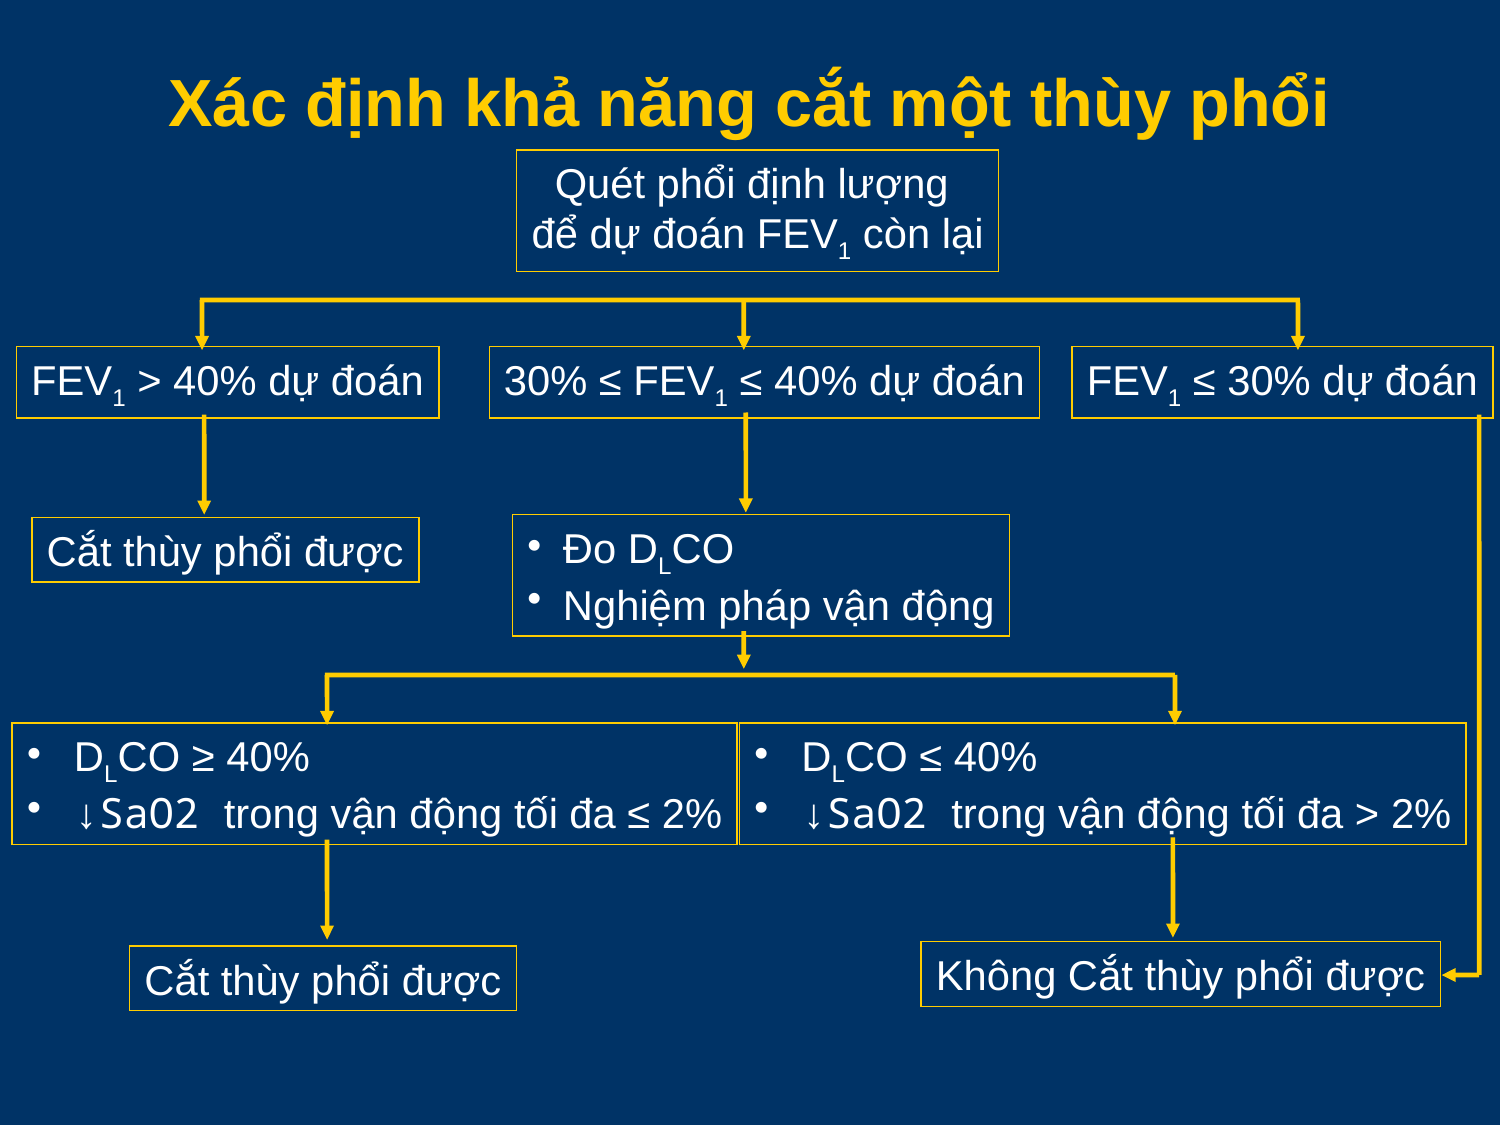

# Xác định khả năng cắt một thùy phổi
Quét phổi định lượng
để dự đoán FEV1 còn lại

FEV1 > 40% dự đoán
30% ≤ FEV1 ≤ 40% dự đoán
FEV1 ≤ 30% dự đoán

Đo DLCO
Nghiệm pháp vận động
Cắt thùy phổi được

 DLCO ≥ 40%
 ↓SaO2 trong vận động tối đa ≤ 2%
 DLCO ≤ 40%
 ↓SaO2 trong vận động tối đa > 2%

Không Cắt thùy phổi được
Cắt thùy phổi được